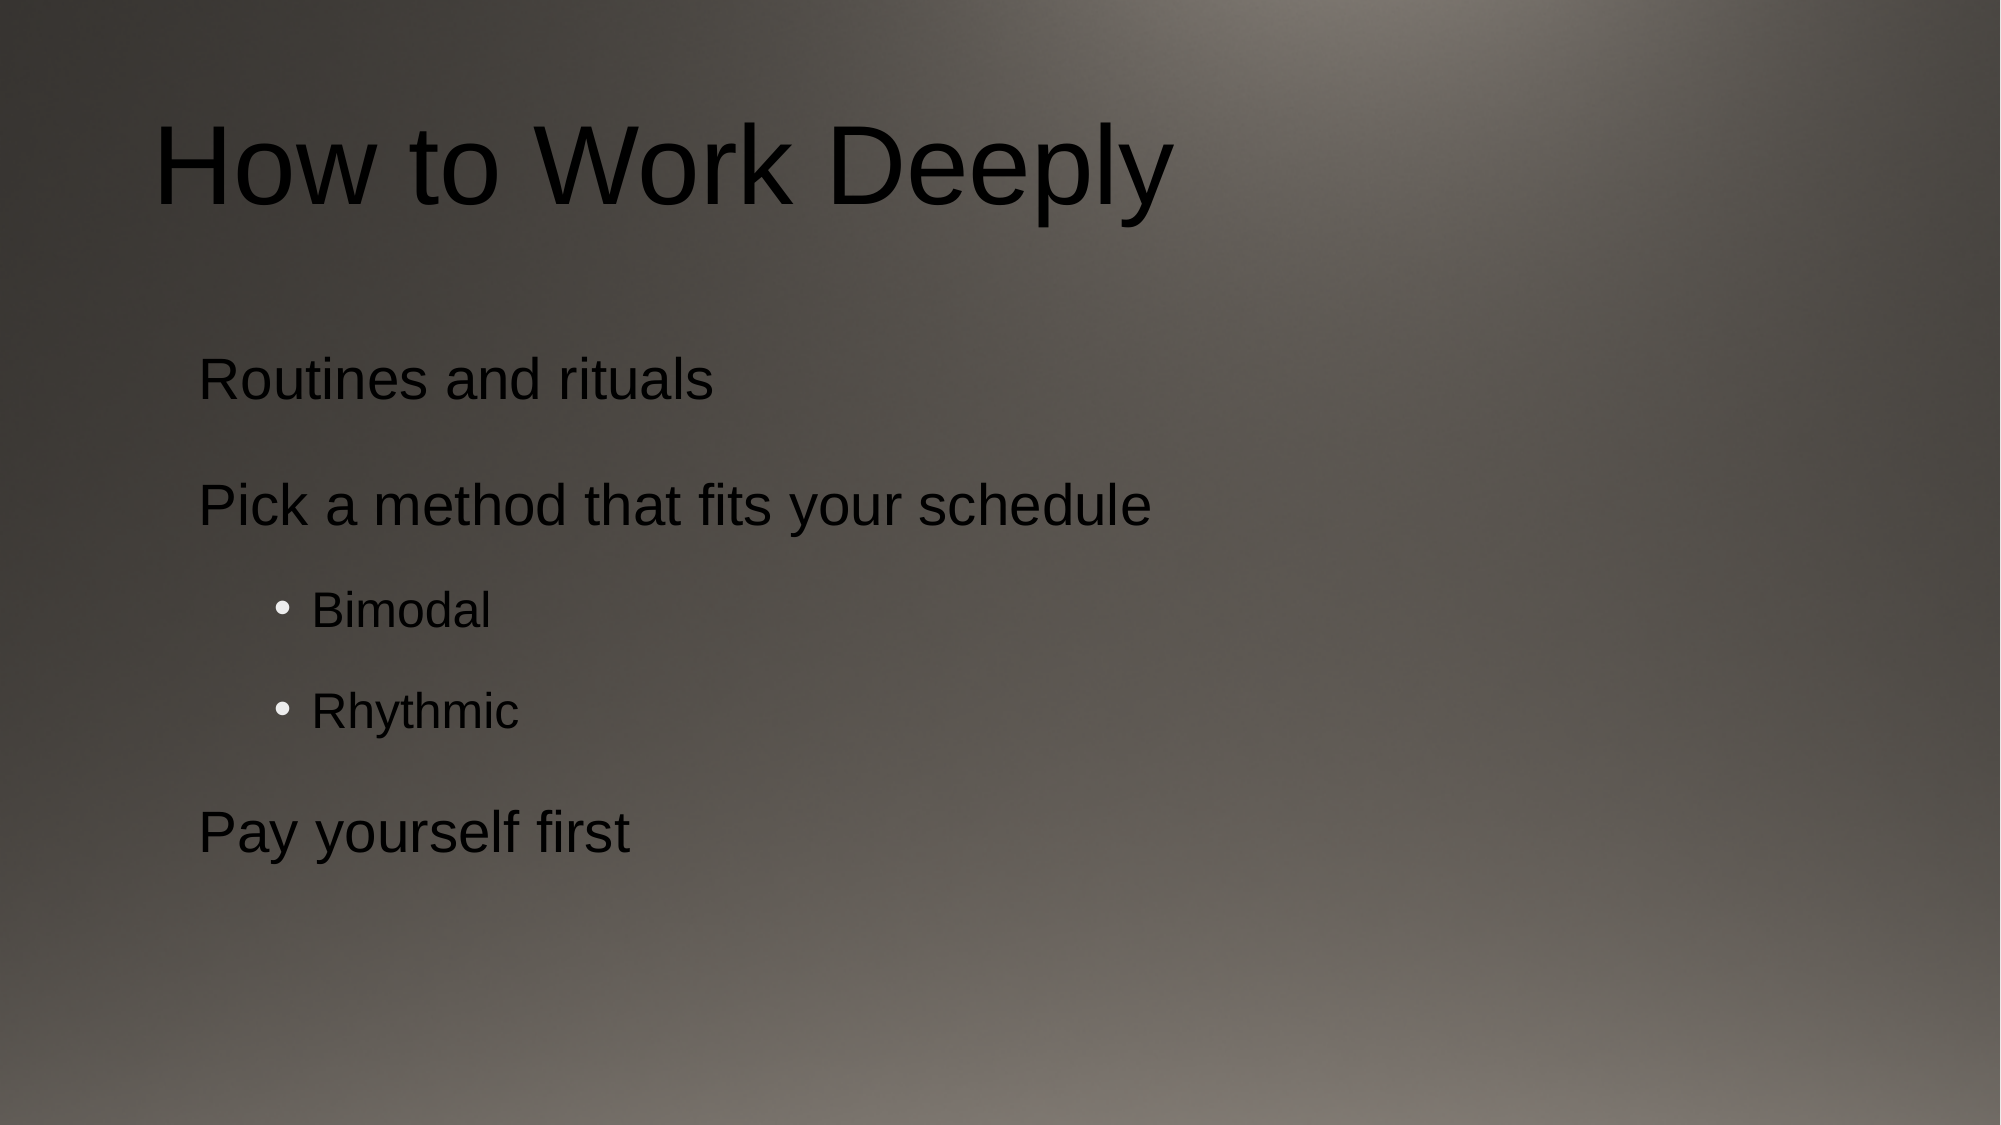

# How to Work Deeply
Routines and rituals
Pick a method that fits your schedule
Bimodal
Rhythmic
Pay yourself first